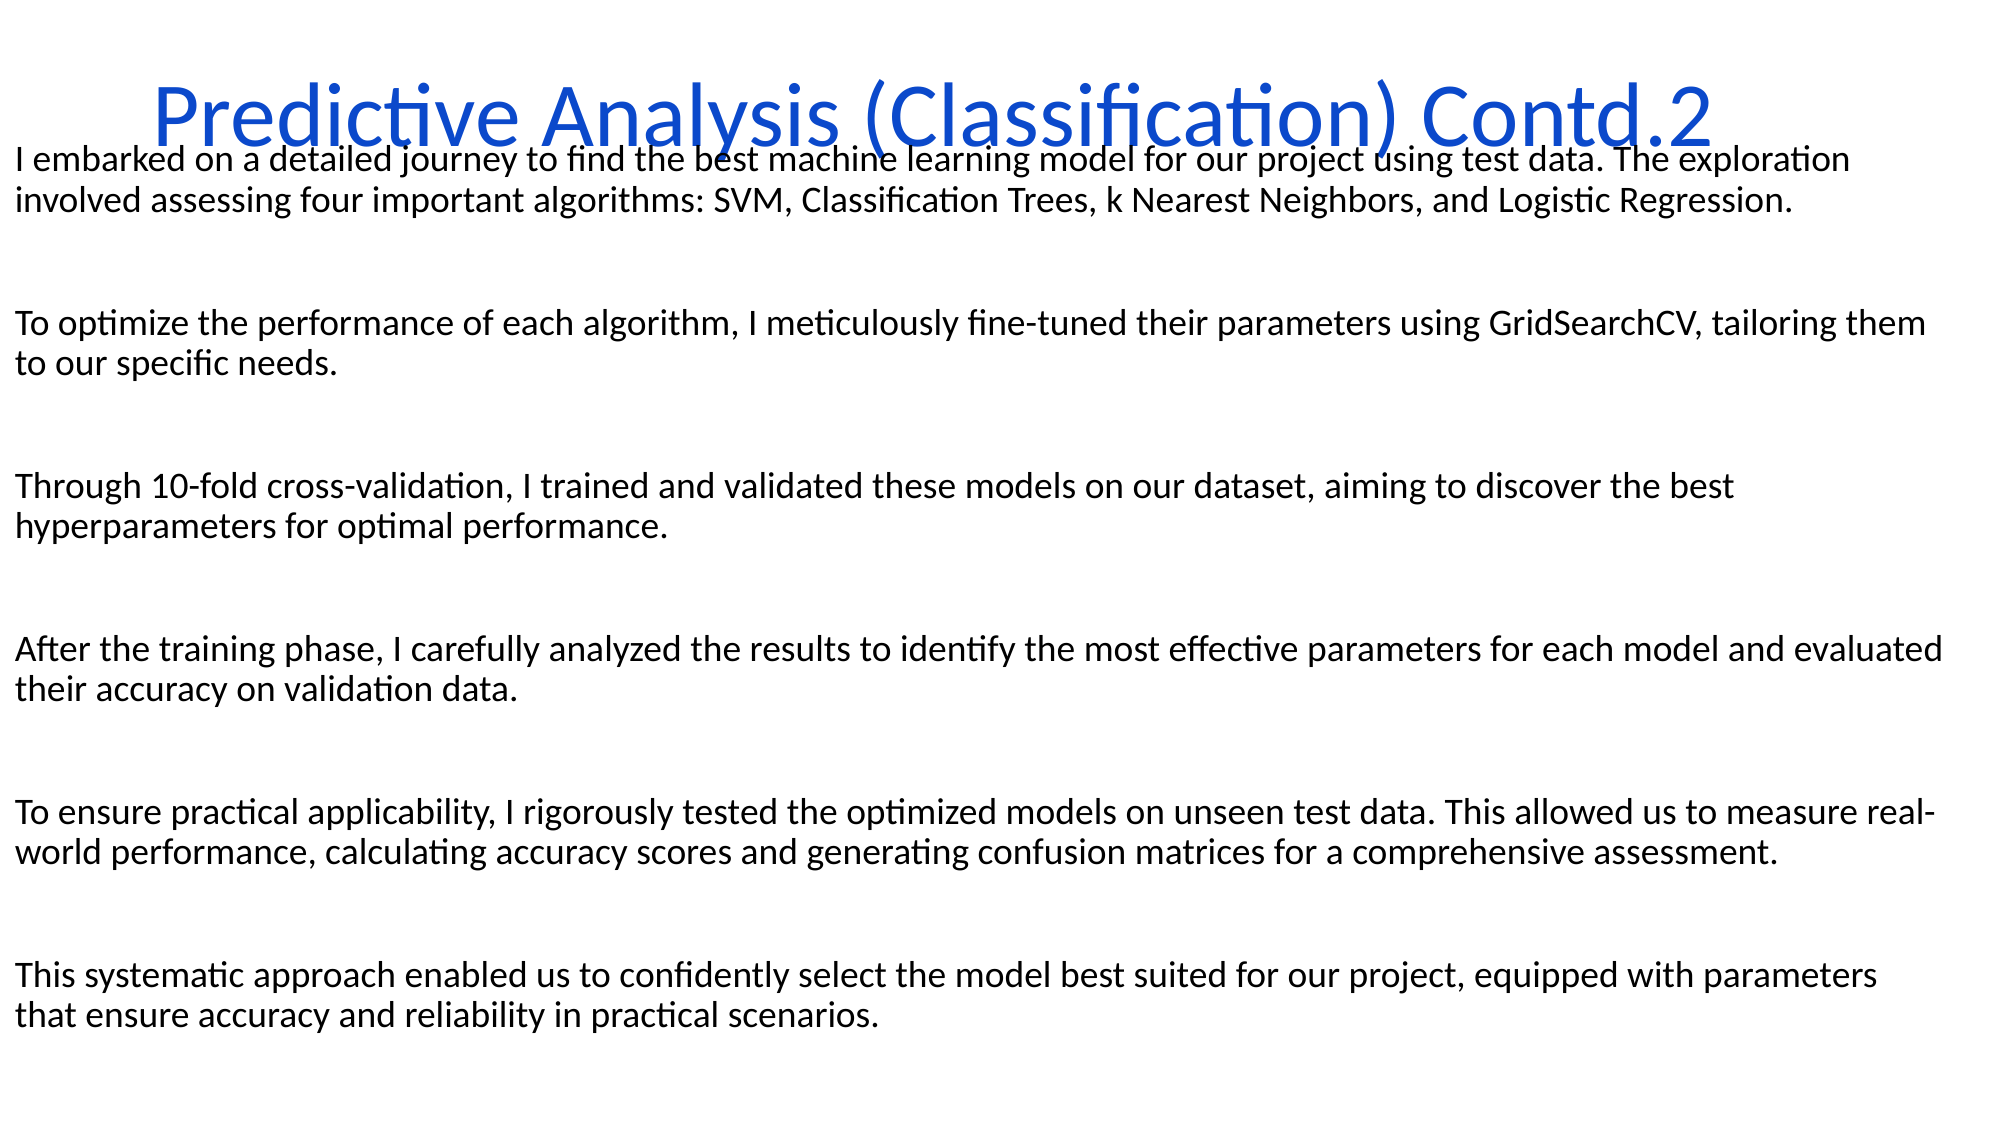

# Predictive Analysis (Classification) Contd.2
I embarked on a detailed journey to find the best machine learning model for our project using test data. The exploration involved assessing four important algorithms: SVM, Classification Trees, k Nearest Neighbors, and Logistic Regression.

To optimize the performance of each algorithm, I meticulously fine-tuned their parameters using GridSearchCV, tailoring them to our specific needs.

Through 10-fold cross-validation, I trained and validated these models on our dataset, aiming to discover the best hyperparameters for optimal performance.

After the training phase, I carefully analyzed the results to identify the most effective parameters for each model and evaluated their accuracy on validation data.

To ensure practical applicability, I rigorously tested the optimized models on unseen test data. This allowed us to measure real-world performance, calculating accuracy scores and generating confusion matrices for a comprehensive assessment.

This systematic approach enabled us to confidently select the model best suited for our project, equipped with parameters that ensure accuracy and reliability in practical scenarios.